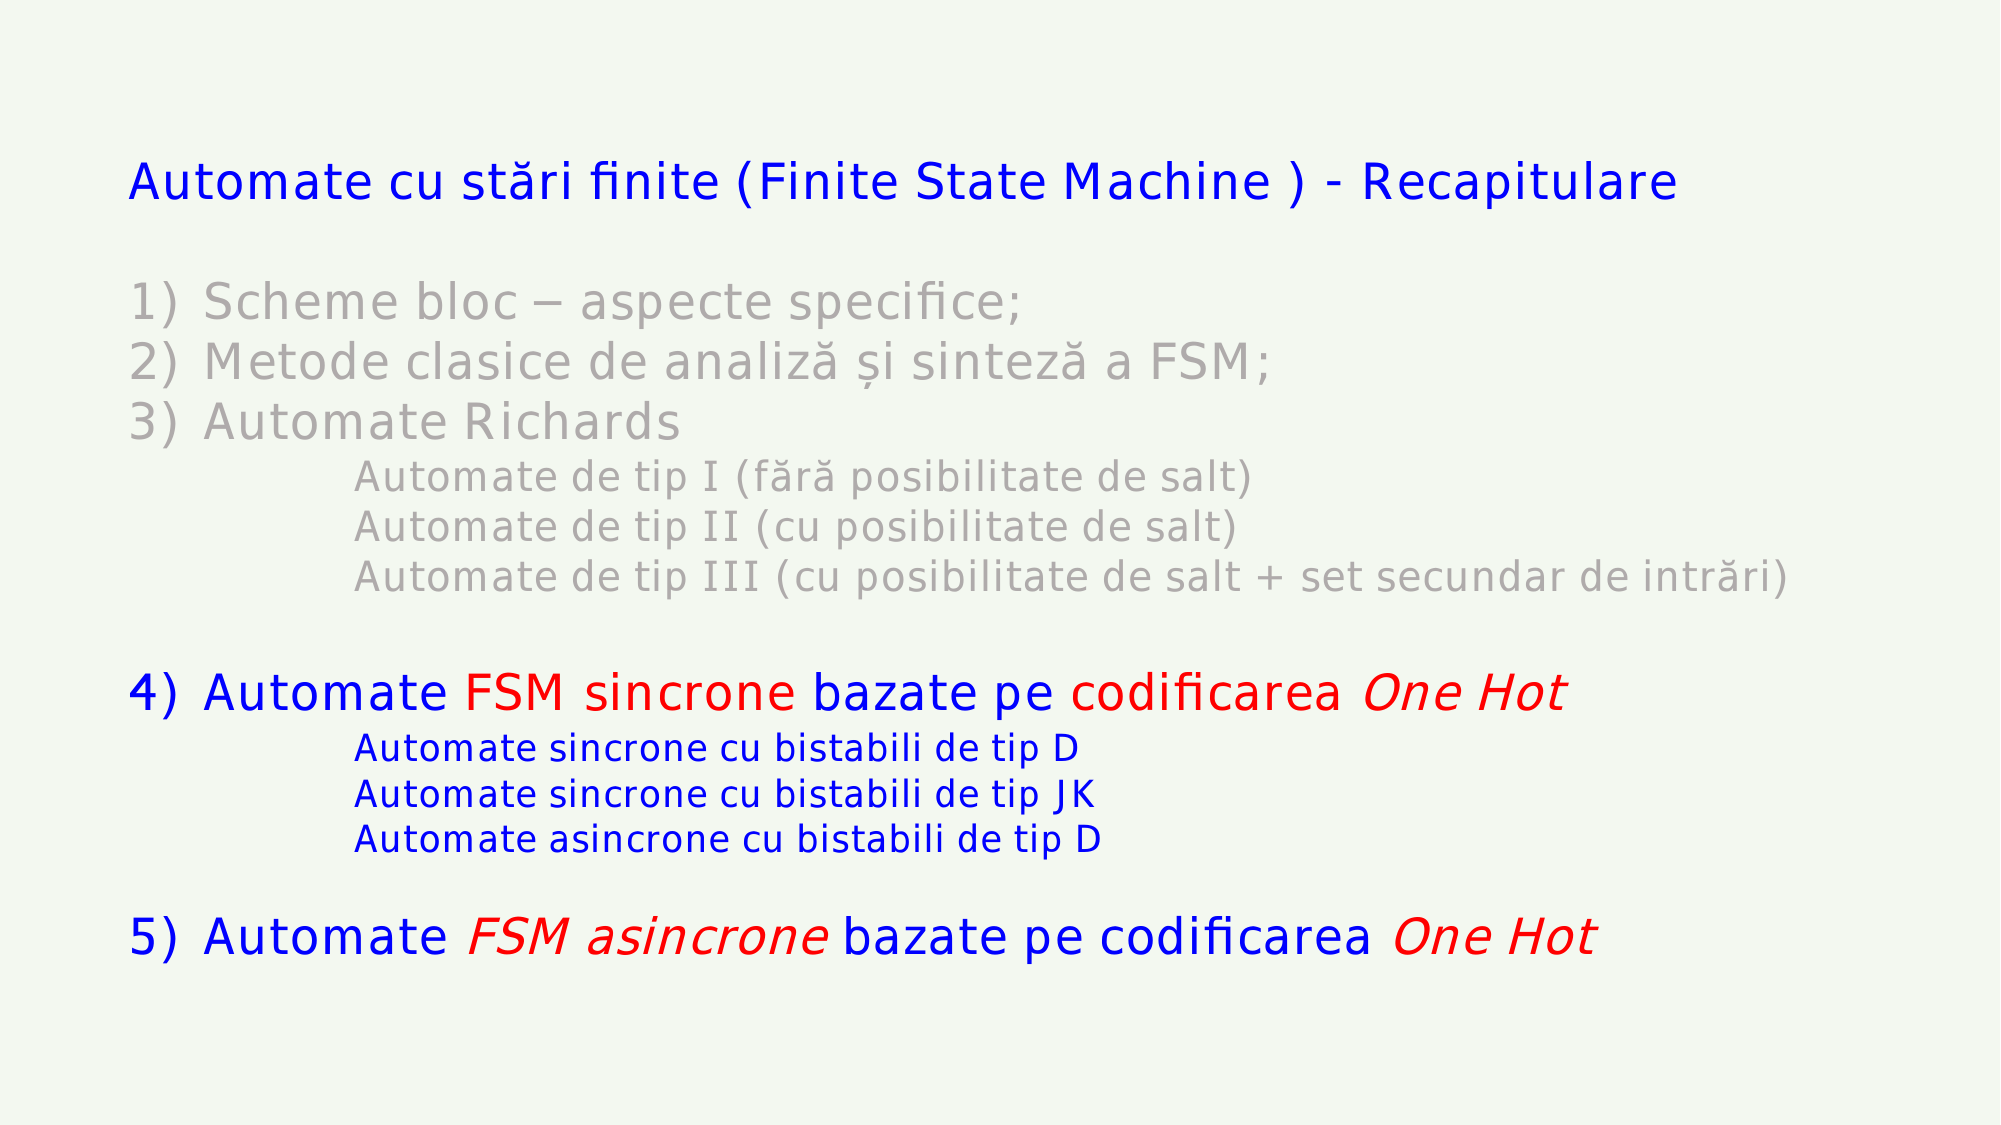

Automate cu stări finite (Finite State Machine ) - Recapitulare

Scheme bloc – aspecte specifice;
Metode clasice de analiză și sinteză a FSM;
Automate Richards
	Automate de tip I (fără posibilitate de salt)
	Automate de tip II (cu posibilitate de salt)
	Automate de tip III (cu posibilitate de salt + set secundar de intrări)

Automate FSM sincrone bazate pe codificarea One Hot
	Automate sincrone cu bistabili de tip D
	Automate sincrone cu bistabili de tip JK
	Automate asincrone cu bistabili de tip D

Automate FSM asincrone bazate pe codificarea One Hot